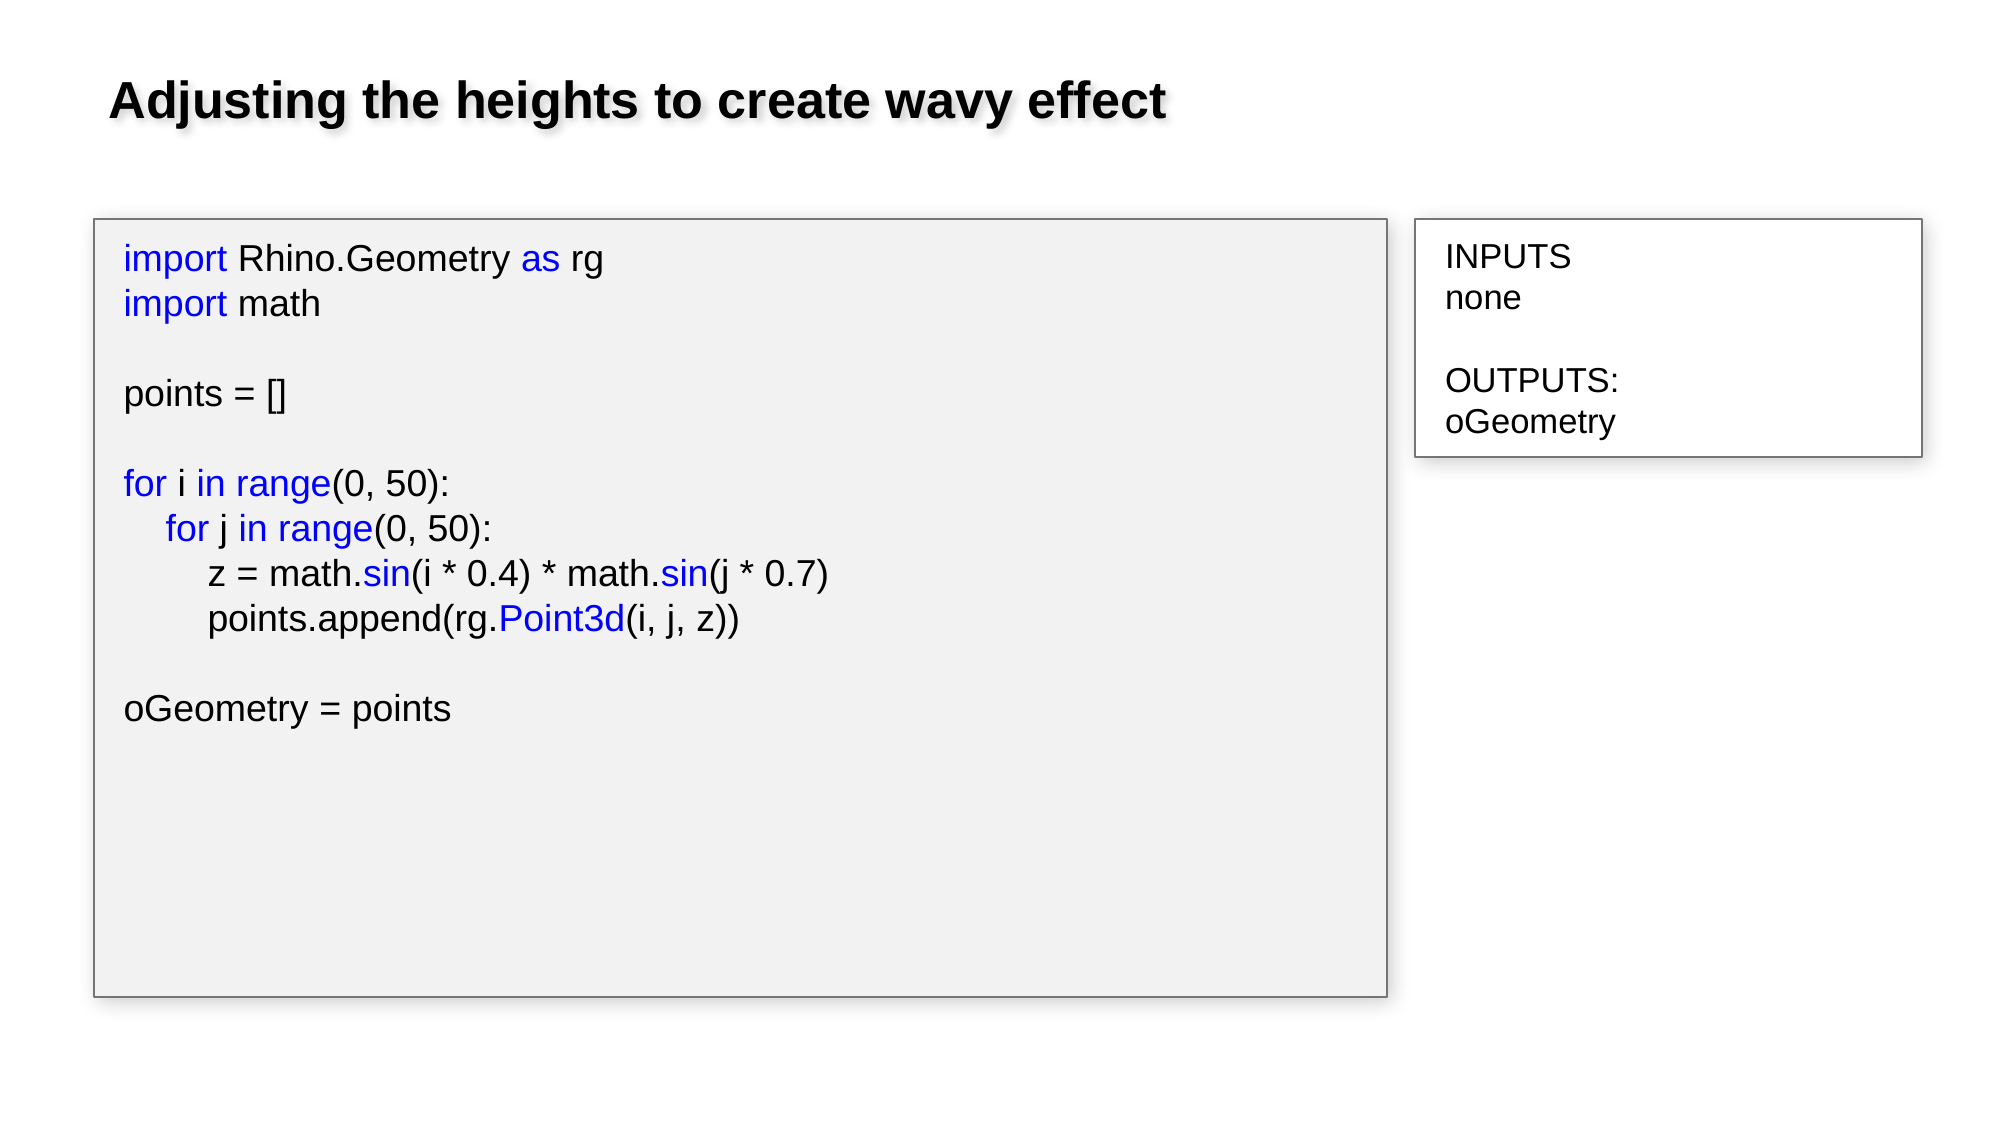

# Adjusting the heights to create wavy effect
import Rhino.Geometry as rg
import math

points = []

for i in range(0, 50):
    for j in range(0, 50):
        z = math.sin(i * 0.4) * math.sin(j * 0.7)
        points.append(rg.Point3d(i, j, z))

oGeometry = points
INPUTS
none

OUTPUTS:
oGeometry